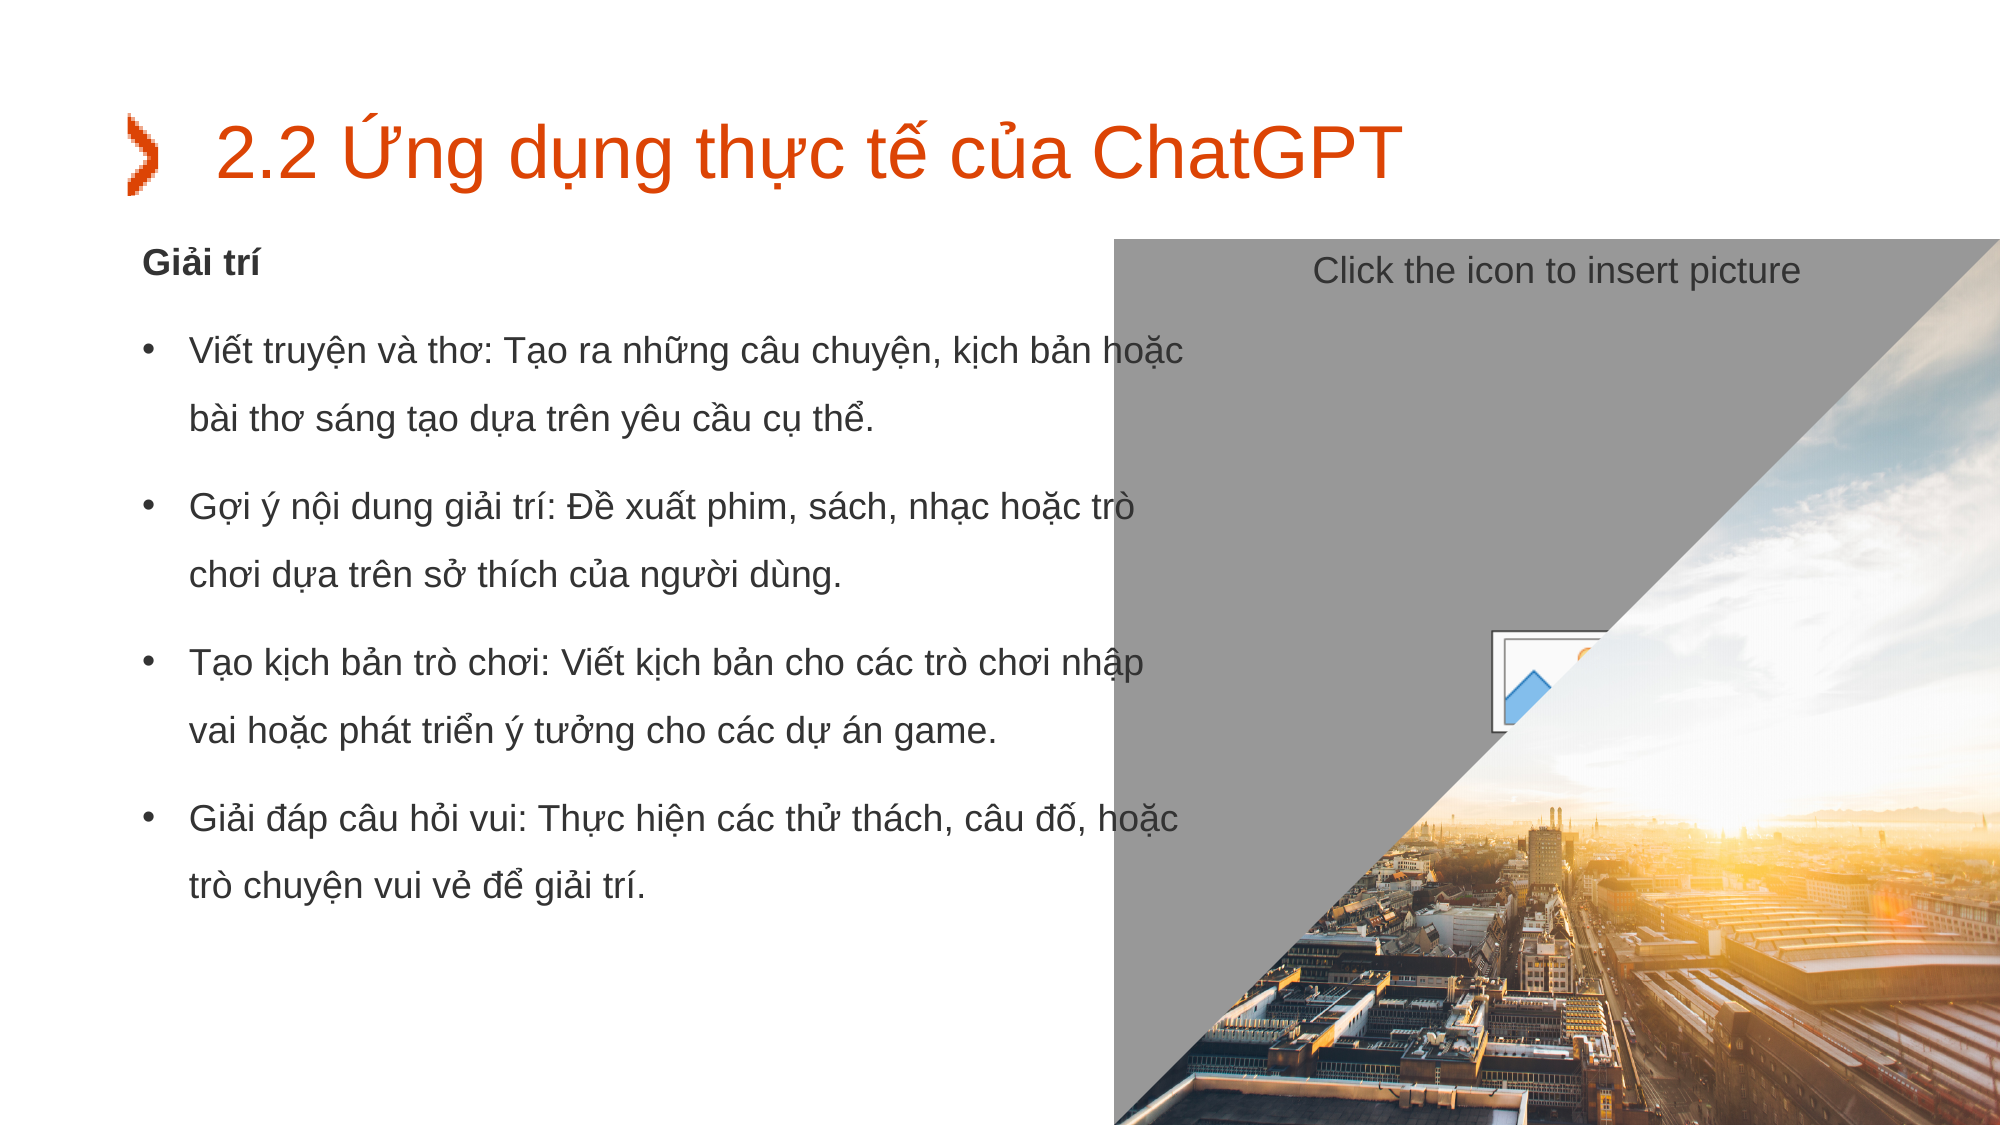

# 2.2 Ứng dụng thực tế của ChatGPT
Giải trí
Viết truyện và thơ: Tạo ra những câu chuyện, kịch bản hoặc bài thơ sáng tạo dựa trên yêu cầu cụ thể.
Gợi ý nội dung giải trí: Đề xuất phim, sách, nhạc hoặc trò chơi dựa trên sở thích của người dùng.
Tạo kịch bản trò chơi: Viết kịch bản cho các trò chơi nhập vai hoặc phát triển ý tưởng cho các dự án game.
Giải đáp câu hỏi vui: Thực hiện các thử thách, câu đố, hoặc trò chuyện vui vẻ để giải trí.

20